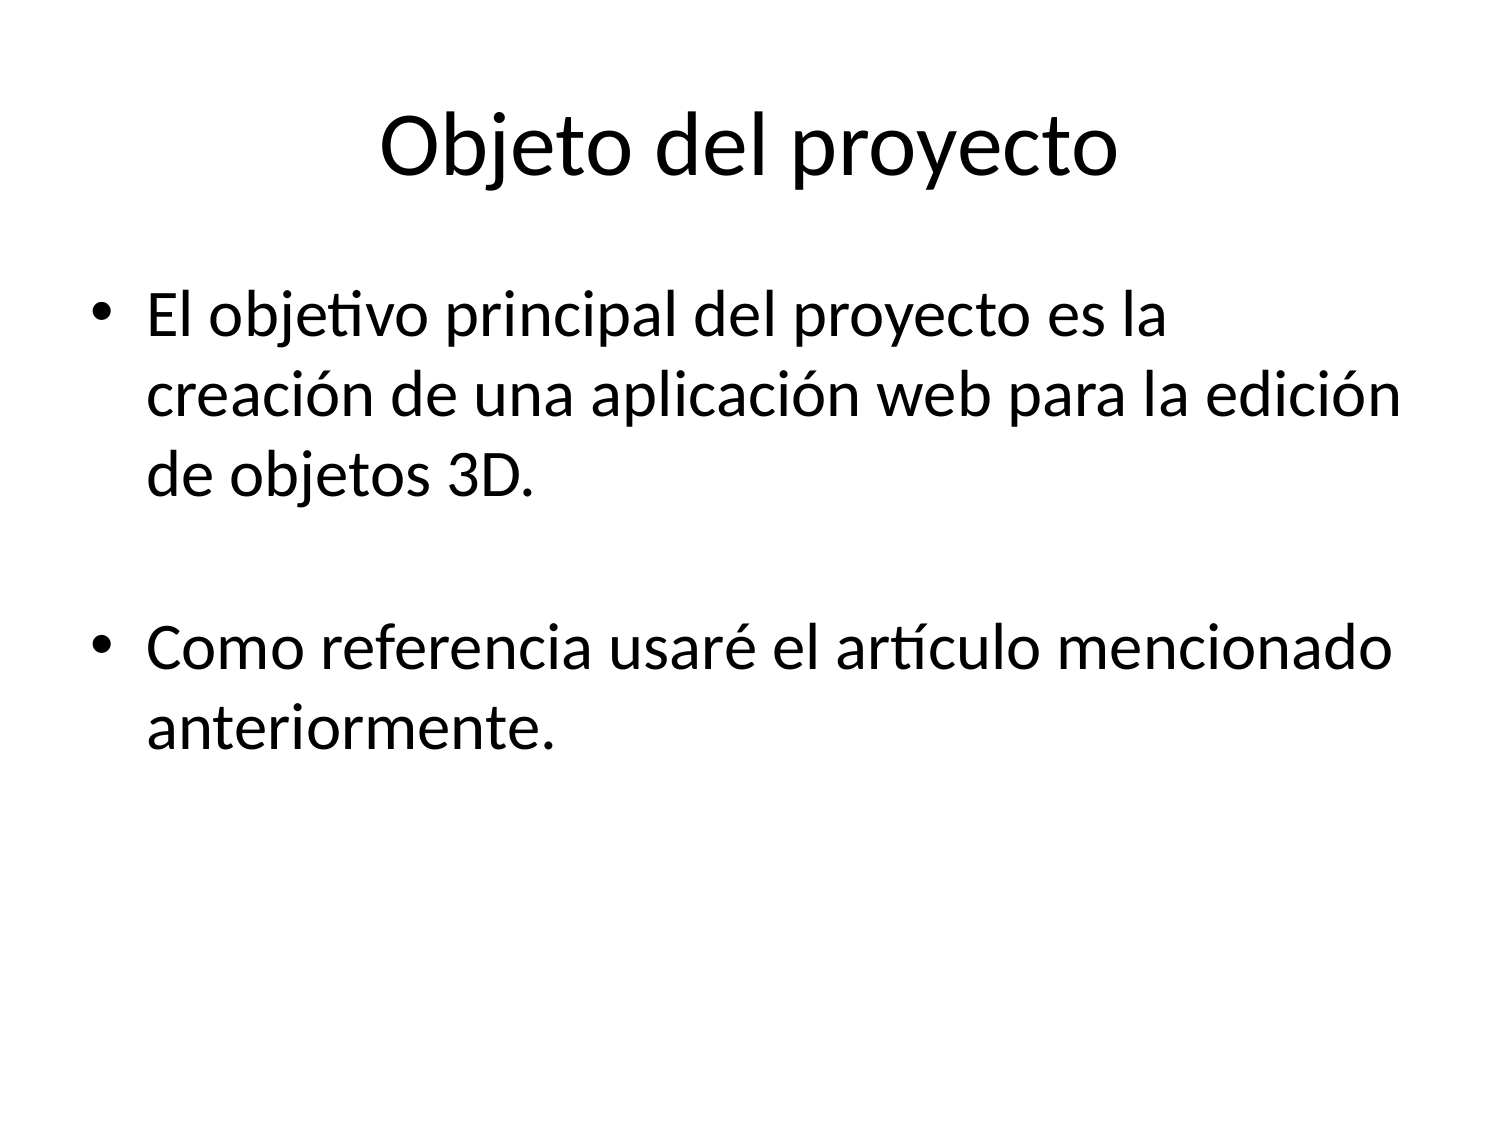

# Objeto del proyecto
El objetivo principal del proyecto es la creación de una aplicación web para la edición de objetos 3D.
Como referencia usaré el artículo mencionado anteriormente.